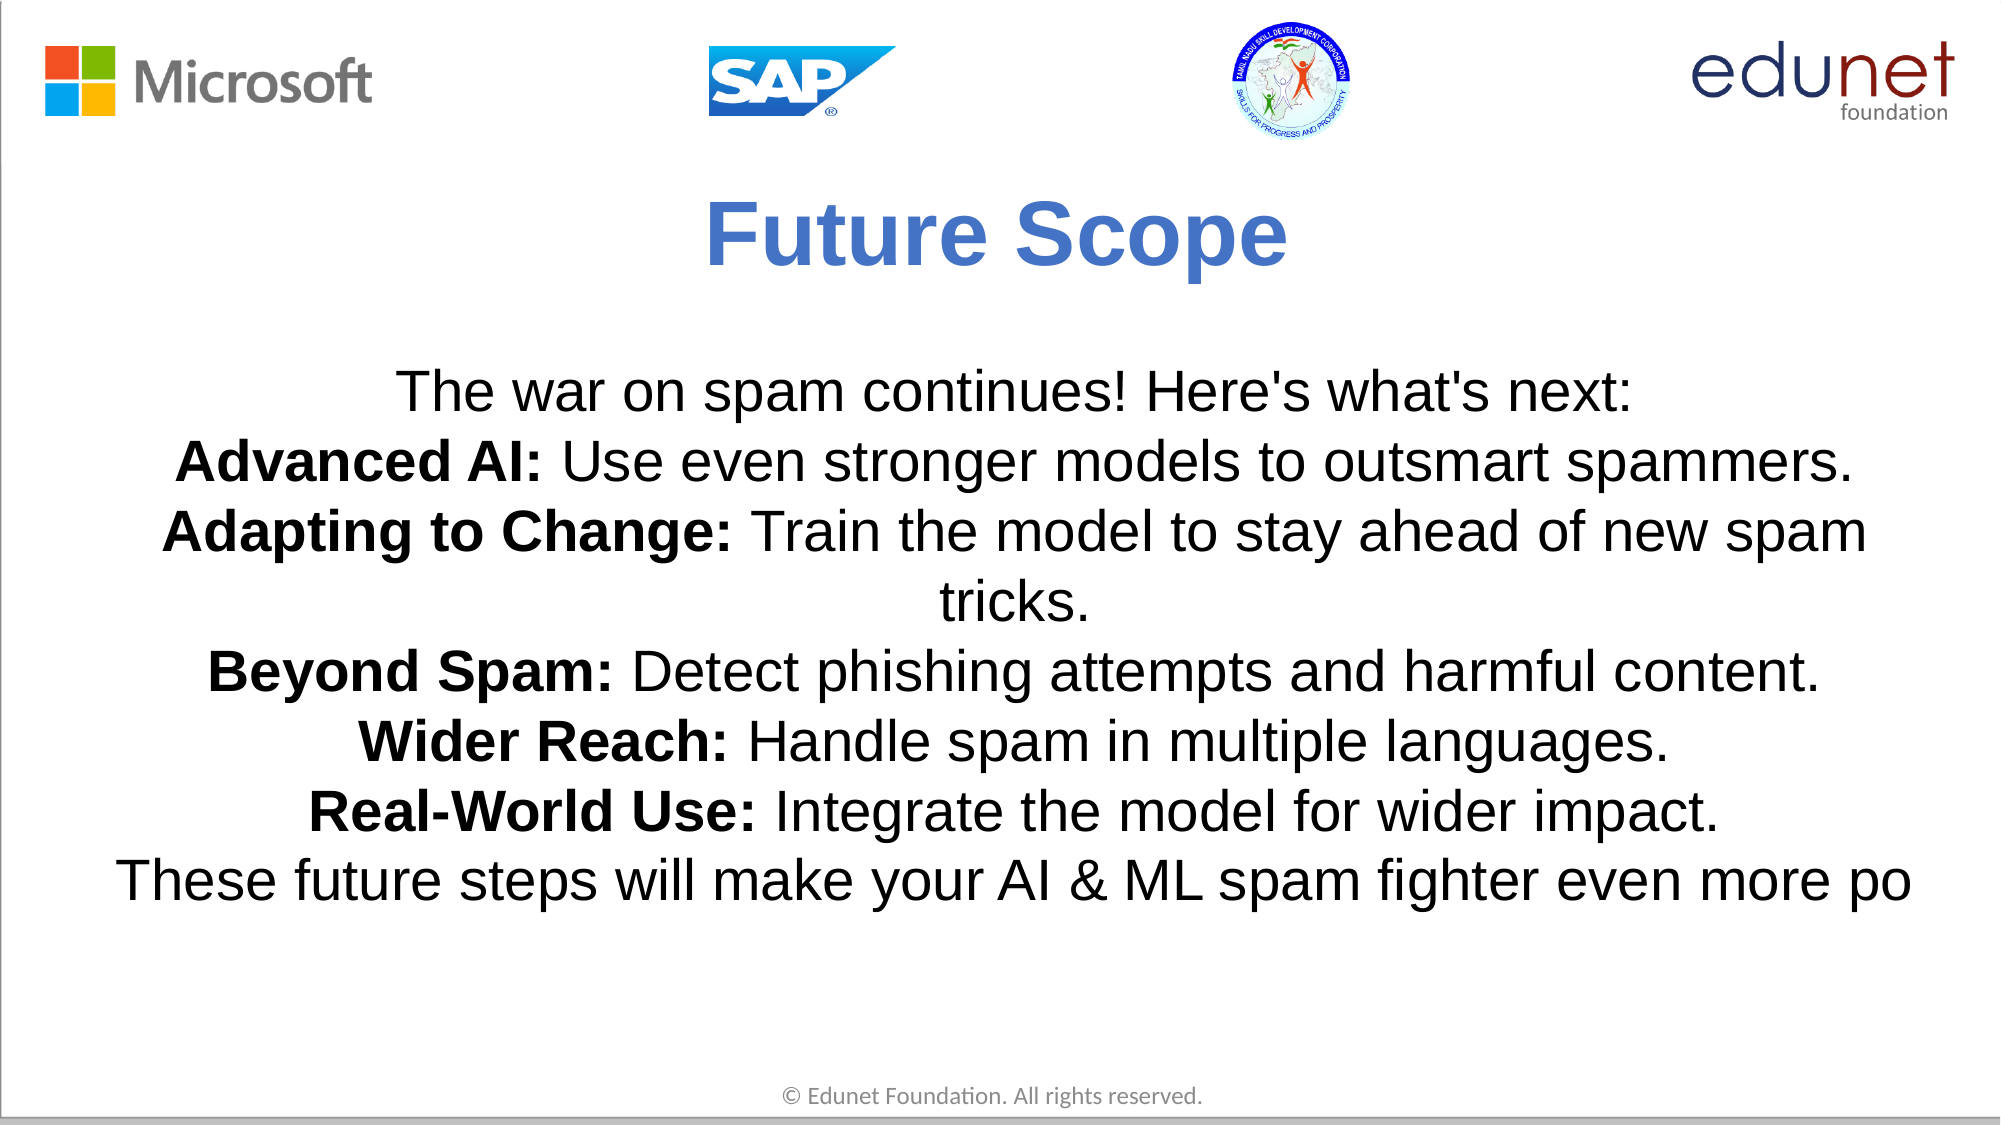

# Future Scope
The war on spam continues! Here's what's next:
Advanced AI: Use even stronger models to outsmart spammers.
Adapting to Change: Train the model to stay ahead of new spam tricks.
Beyond Spam: Detect phishing attempts and harmful content.
Wider Reach: Handle spam in multiple languages.
Real-World Use: Integrate the model for wider impact.
These future steps will make your AI & ML spam fighter even more po

© Edunet Foundation. All rights reserved.